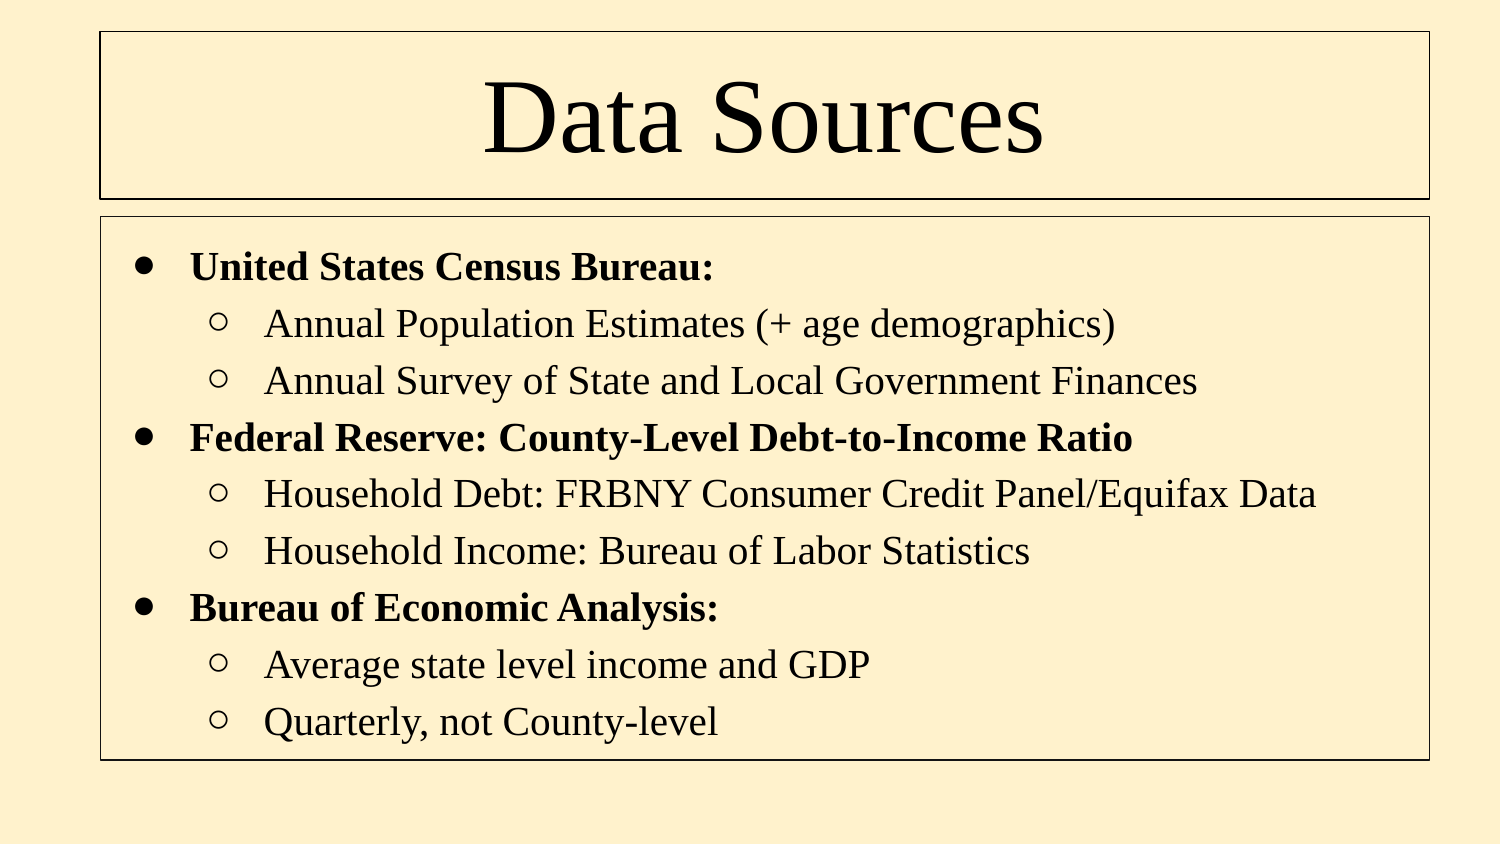

Data Sources
United States Census Bureau:
Annual Population Estimates (+ age demographics)
Annual Survey of State and Local Government Finances
Federal Reserve: County-Level Debt-to-Income Ratio
Household Debt: FRBNY Consumer Credit Panel/Equifax Data
Household Income: Bureau of Labor Statistics
Bureau of Economic Analysis:
Average state level income and GDP
Quarterly, not County-level